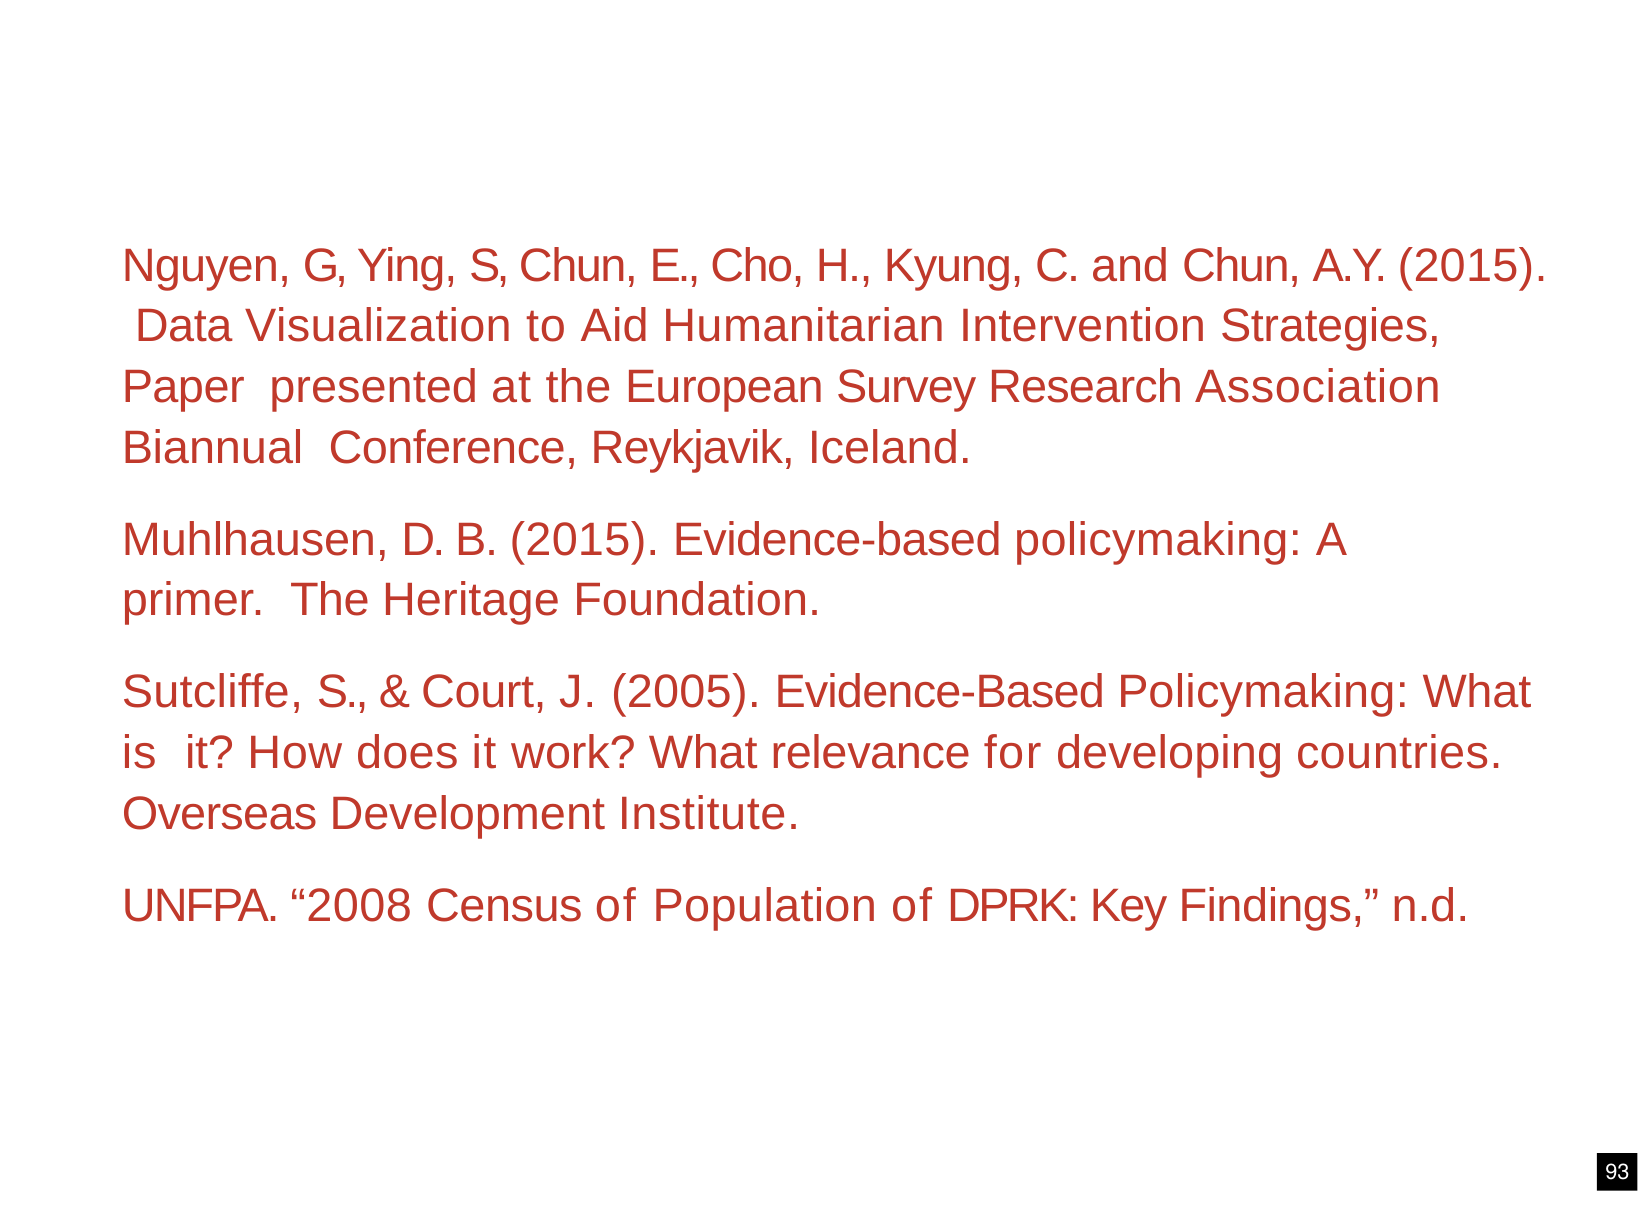

Nguyen, G, Ying, S, Chun, E., Cho, H., Kyung, C. and Chun, A.Y. (2015).  Data Visualization to Aid Humanitarian Intervention Strategies, Paper  presented at the European Survey Research Association Biannual  Conference, Reykjavik, Iceland.
Muhlhausen, D. B. (2015). Evidence-based policymaking: A primer.  The Heritage Foundation.
Sutcliffe, S., & Court, J. (2005). Evidence-Based Policymaking: What is  it? How does it work? What relevance for developing countries.
Overseas Development Institute.
UNFPA. “2008 Census of Population of DPRK: Key Findings,” n.d.
93